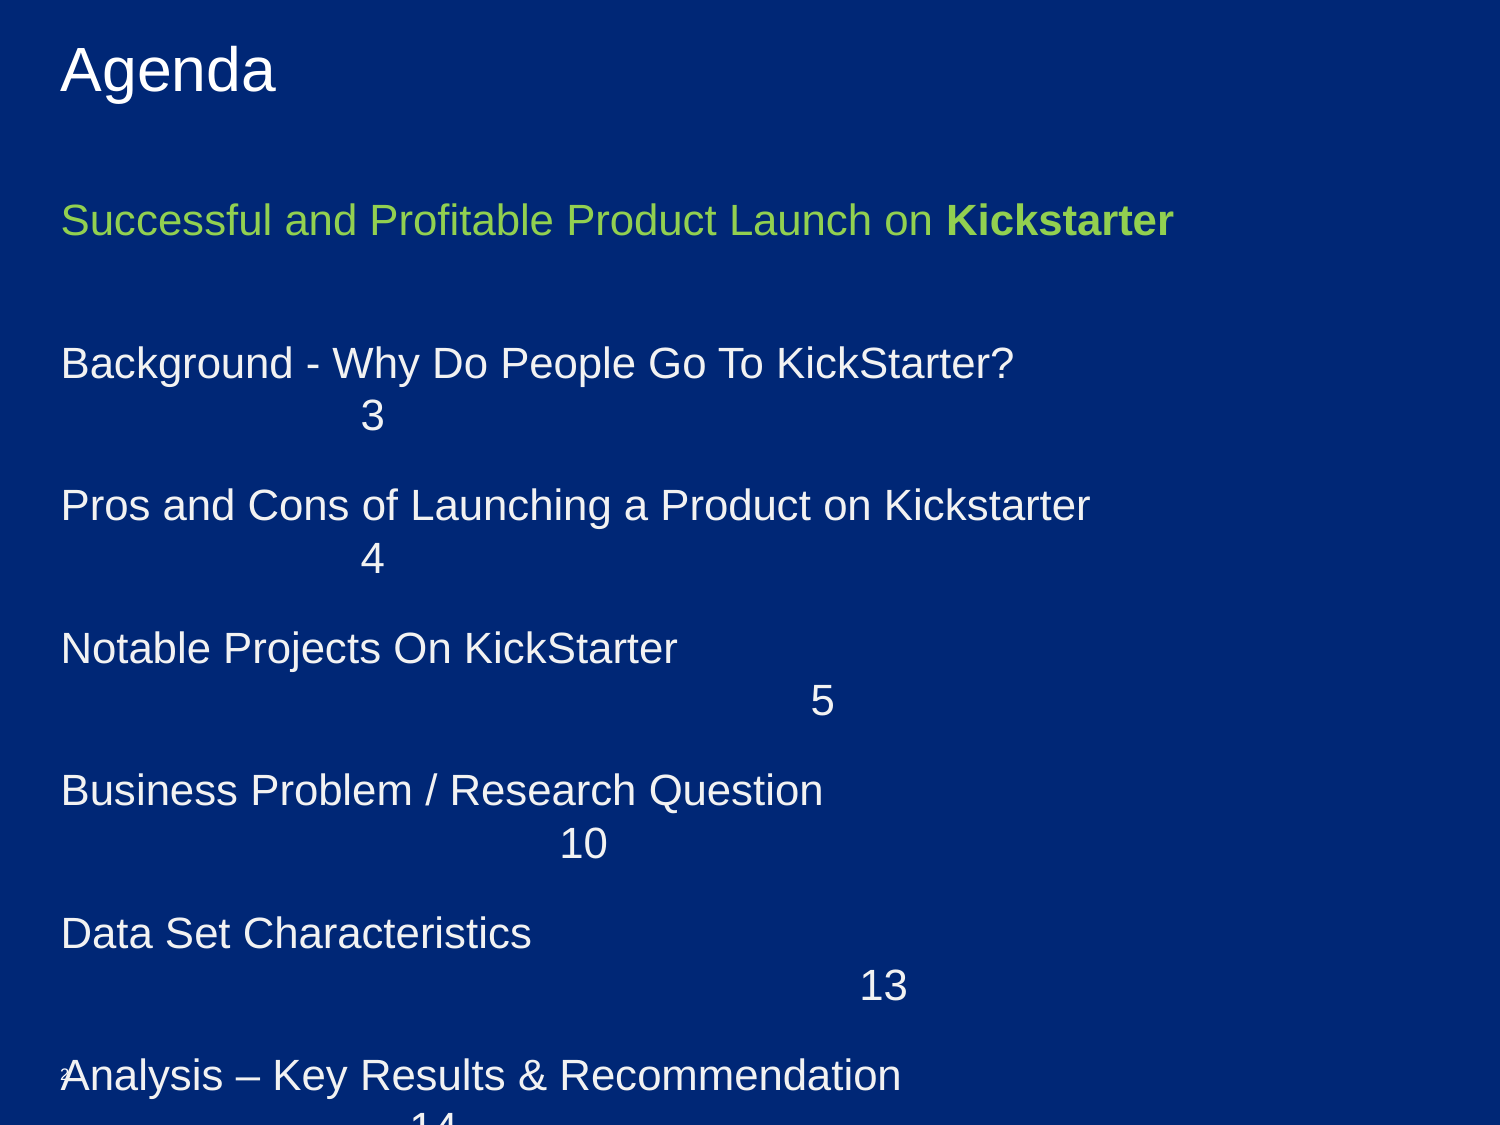

Agenda
Successful and Profitable Product Launch on Kickstarter
Background - Why Do People Go To KickStarter?       					3
Pros and Cons of Launching a Product on Kickstarter					4
Notable Projects On KickStarter										5
Business Problem / Research Question							    10
Data Set Characteristics											    13
Analysis – Key Results & Recommendation						    14
Future Work / Next Steps & Improvements							    26
My GitHub Link to the Project